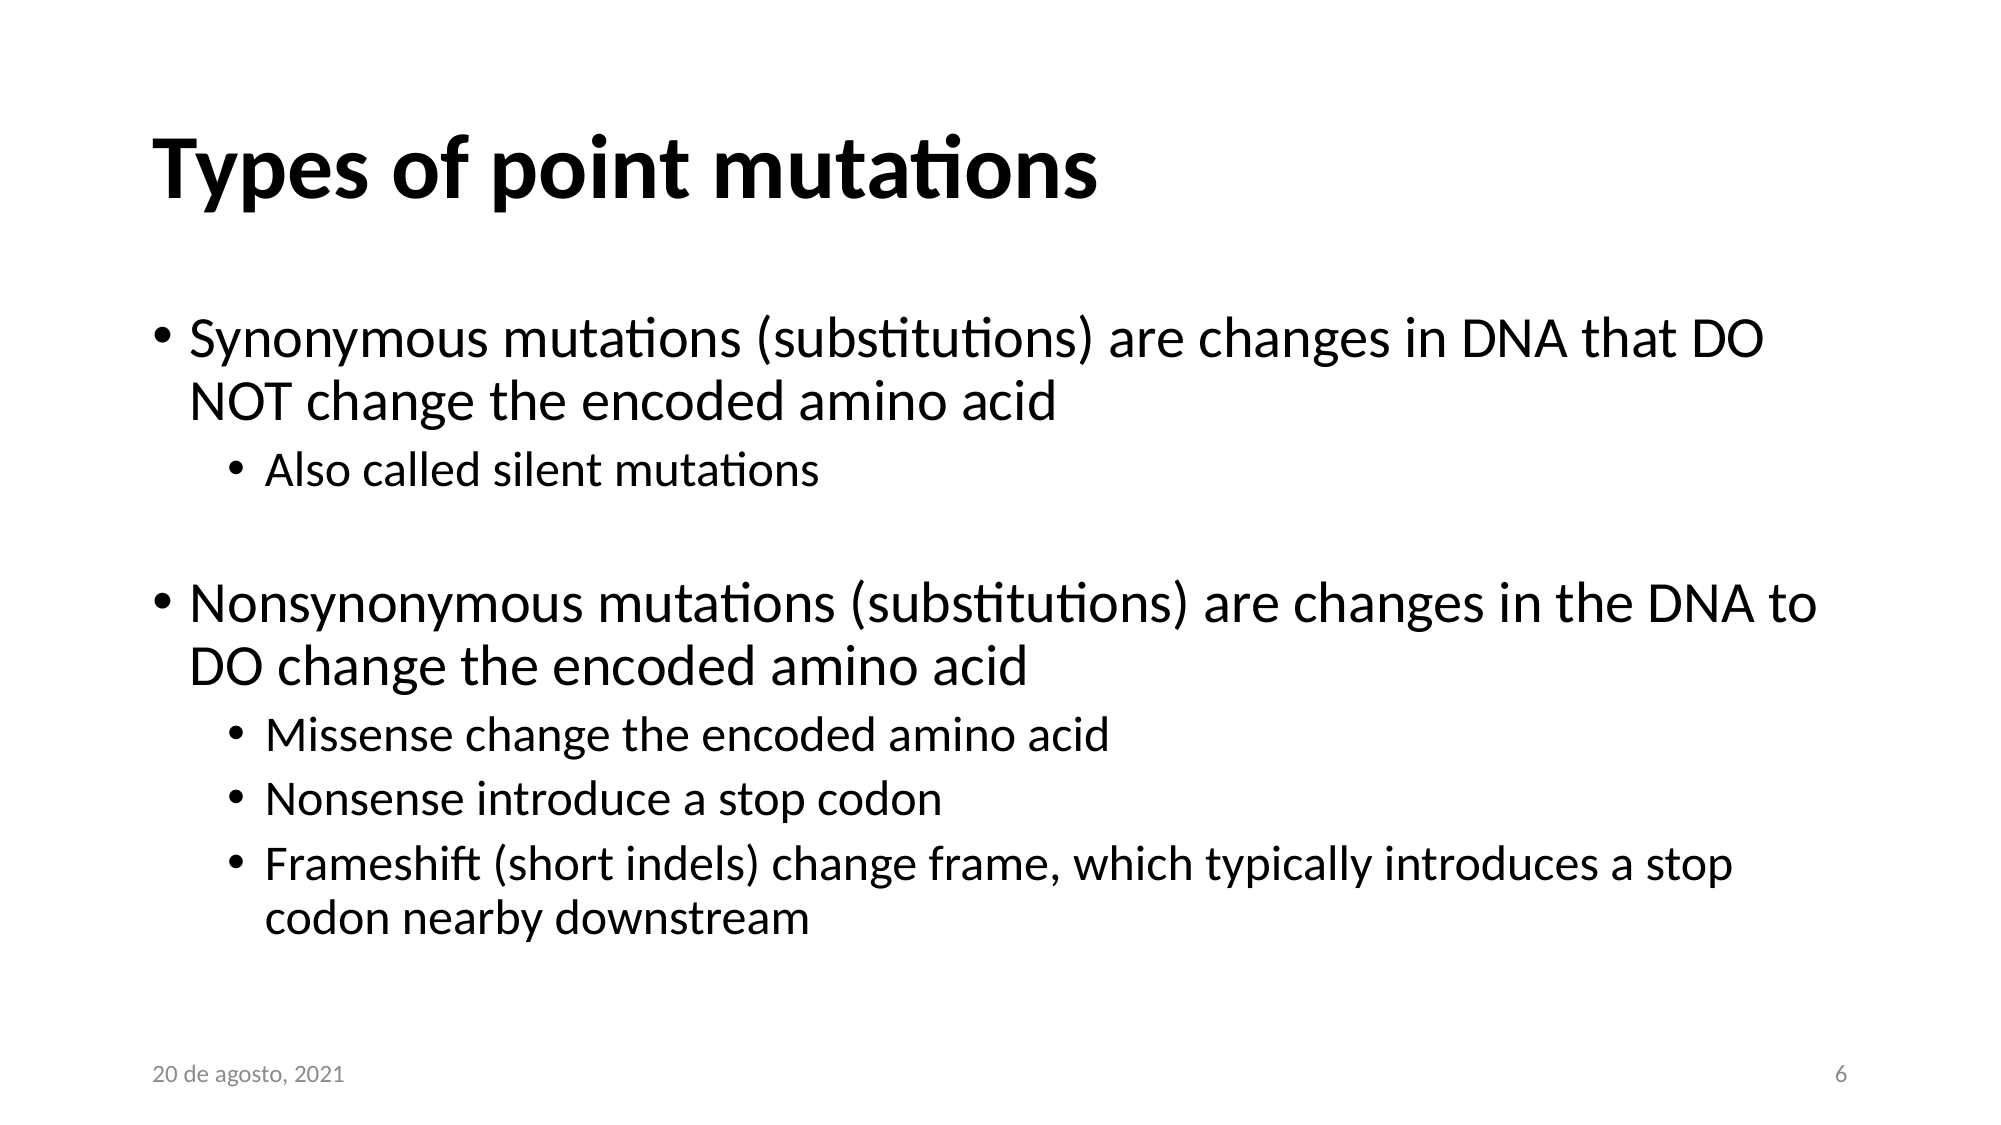

# Types of point mutations
Synonymous mutations (substitutions) are changes in DNA that DO NOT change the encoded amino acid
Also called silent mutations
Nonsynonymous mutations (substitutions) are changes in the DNA to DO change the encoded amino acid
Missense change the encoded amino acid
Nonsense introduce a stop codon
Frameshift (short indels) change frame, which typically introduces a stop codon nearby downstream
20 de agosto, 2021
6